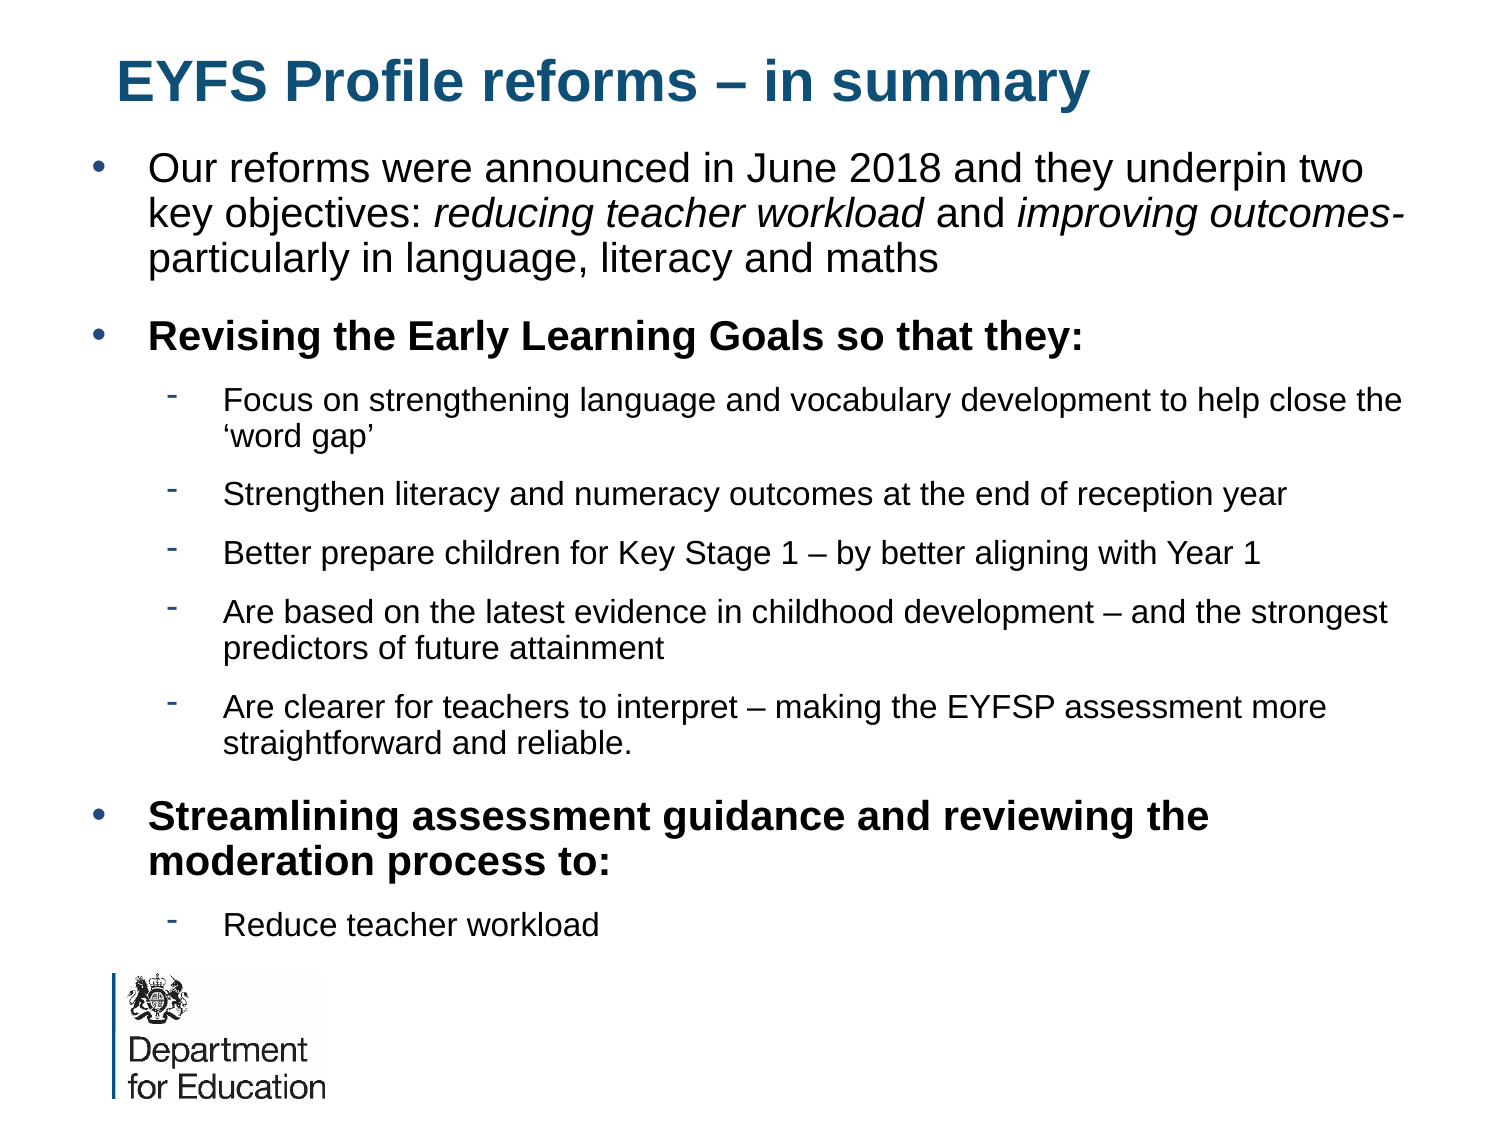

EYFS Profile reforms – in summary
Our reforms were announced in June 2018 and they underpin two key objectives: reducing teacher workload and improving outcomes- particularly in language, literacy and maths
Revising the Early Learning Goals so that they:
Focus on strengthening language and vocabulary development to help close the ‘word gap’
Strengthen literacy and numeracy outcomes at the end of reception year
Better prepare children for Key Stage 1 – by better aligning with Year 1
Are based on the latest evidence in childhood development – and the strongest predictors of future attainment
Are clearer for teachers to interpret – making the EYFSP assessment more straightforward and reliable.
Streamlining assessment guidance and reviewing the moderation process to:
Reduce teacher workload